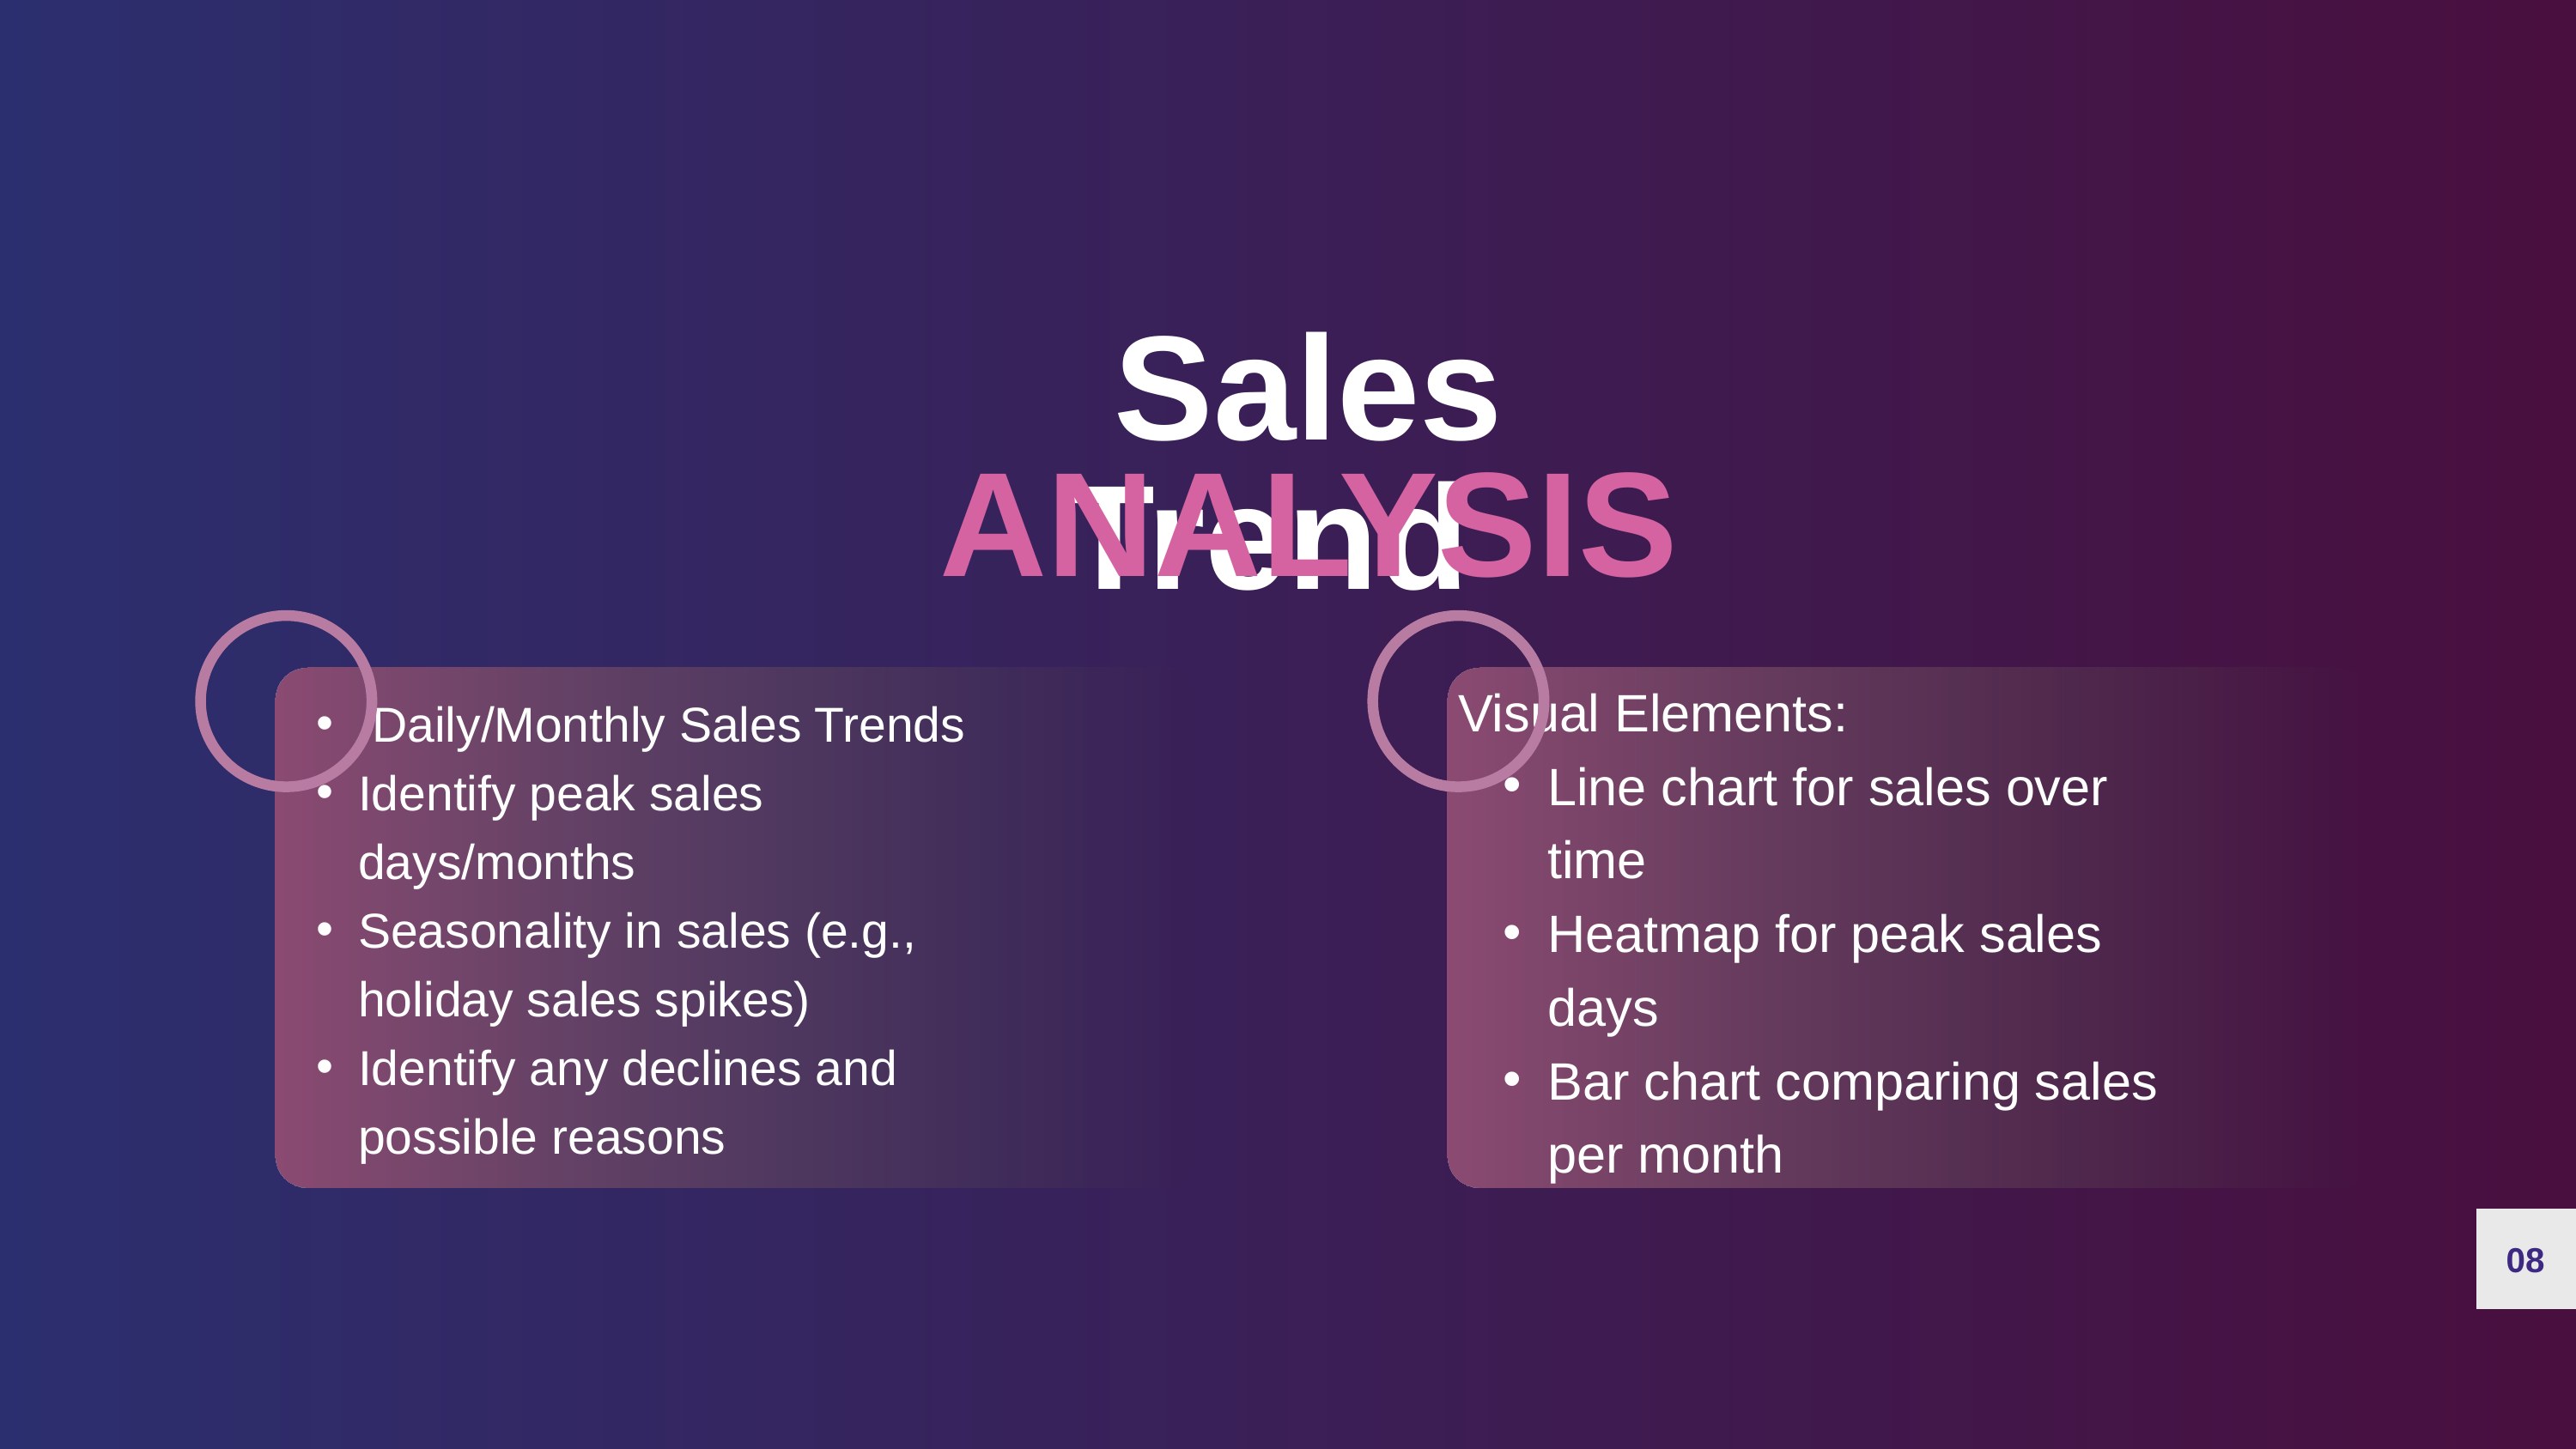

Sales Trend
 ANALYSIS

Visual Elements:
Line chart for sales over time
Heatmap for peak sales days
Bar chart comparing sales per month
 Daily/Monthly Sales Trends
Identify peak sales days/months
Seasonality in sales (e.g., holiday sales spikes)
Identify any declines and possible reasons

08